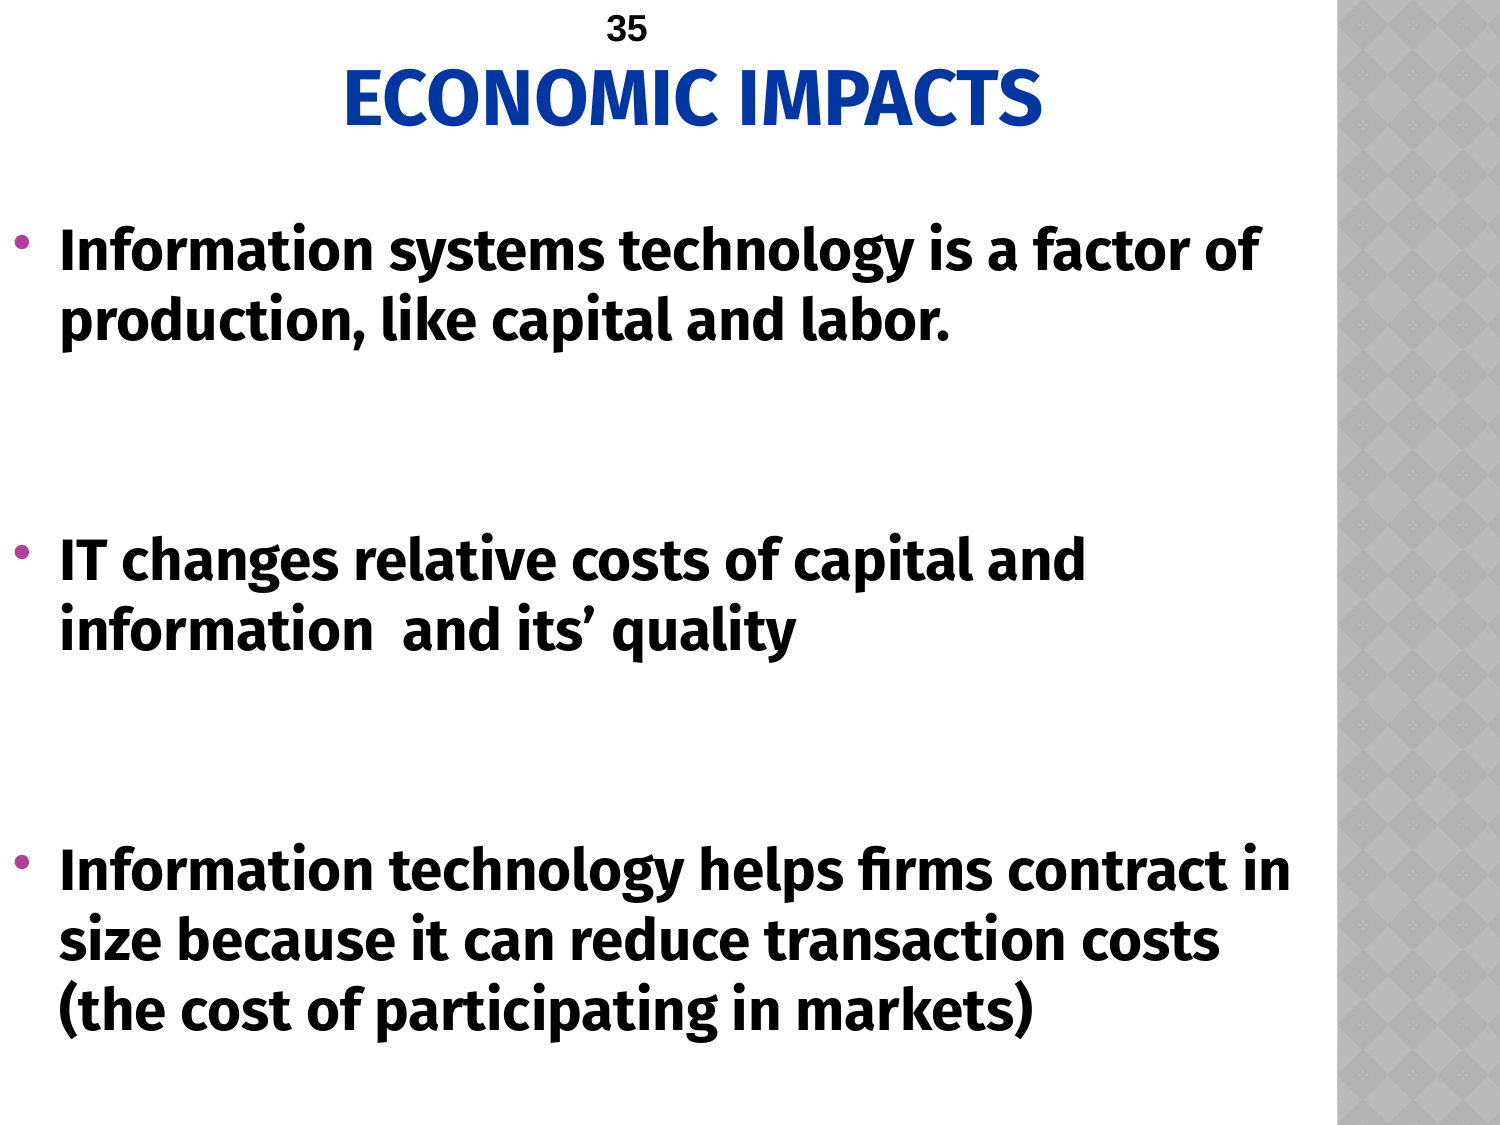

# Economic impacts
Information systems technology is a factor of production, like capital and labor.

IT changes relative costs of capital and information  and its’ quality

Information technology helps firms contract in size because it can reduce transaction costs (the cost of participating in markets)